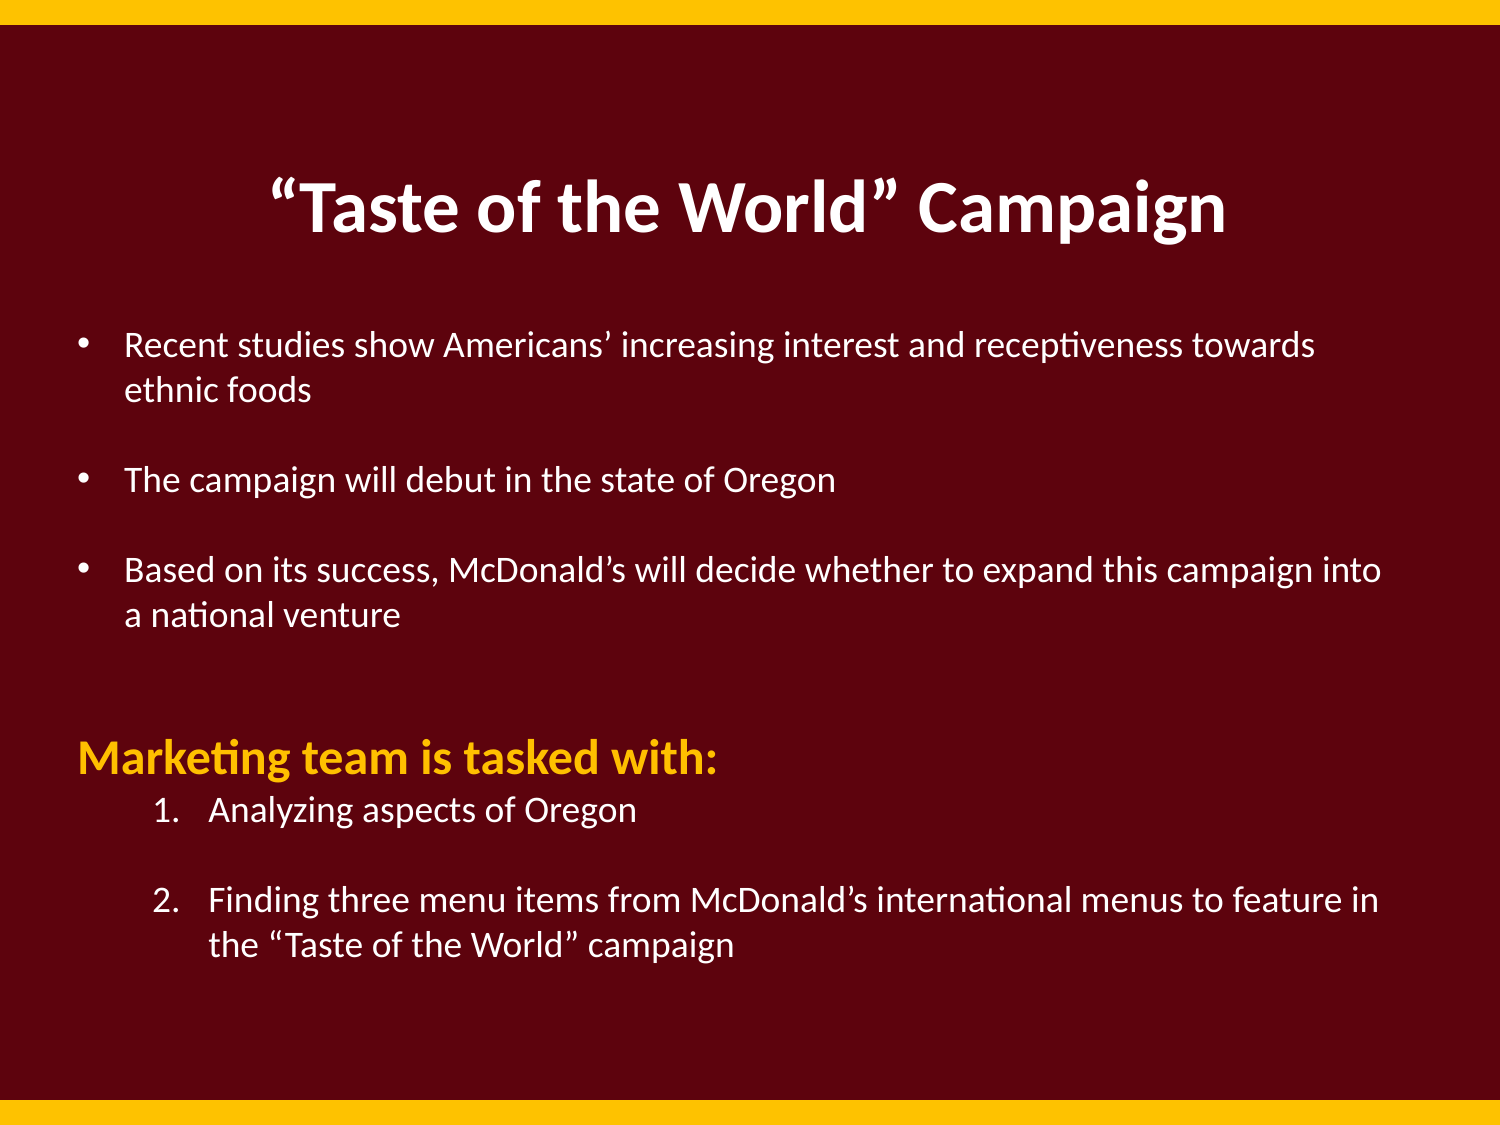

“Taste of the World” Campaign
Recent studies show Americans’ increasing interest and receptiveness towards ethnic foods

The campaign will debut in the state of Oregon

Based on its success, McDonald’s will decide whether to expand this campaign into a national venture

Marketing team is tasked with:
Analyzing aspects of Oregon

Finding three menu items from McDonald’s international menus to feature in the “Taste of the World” campaign